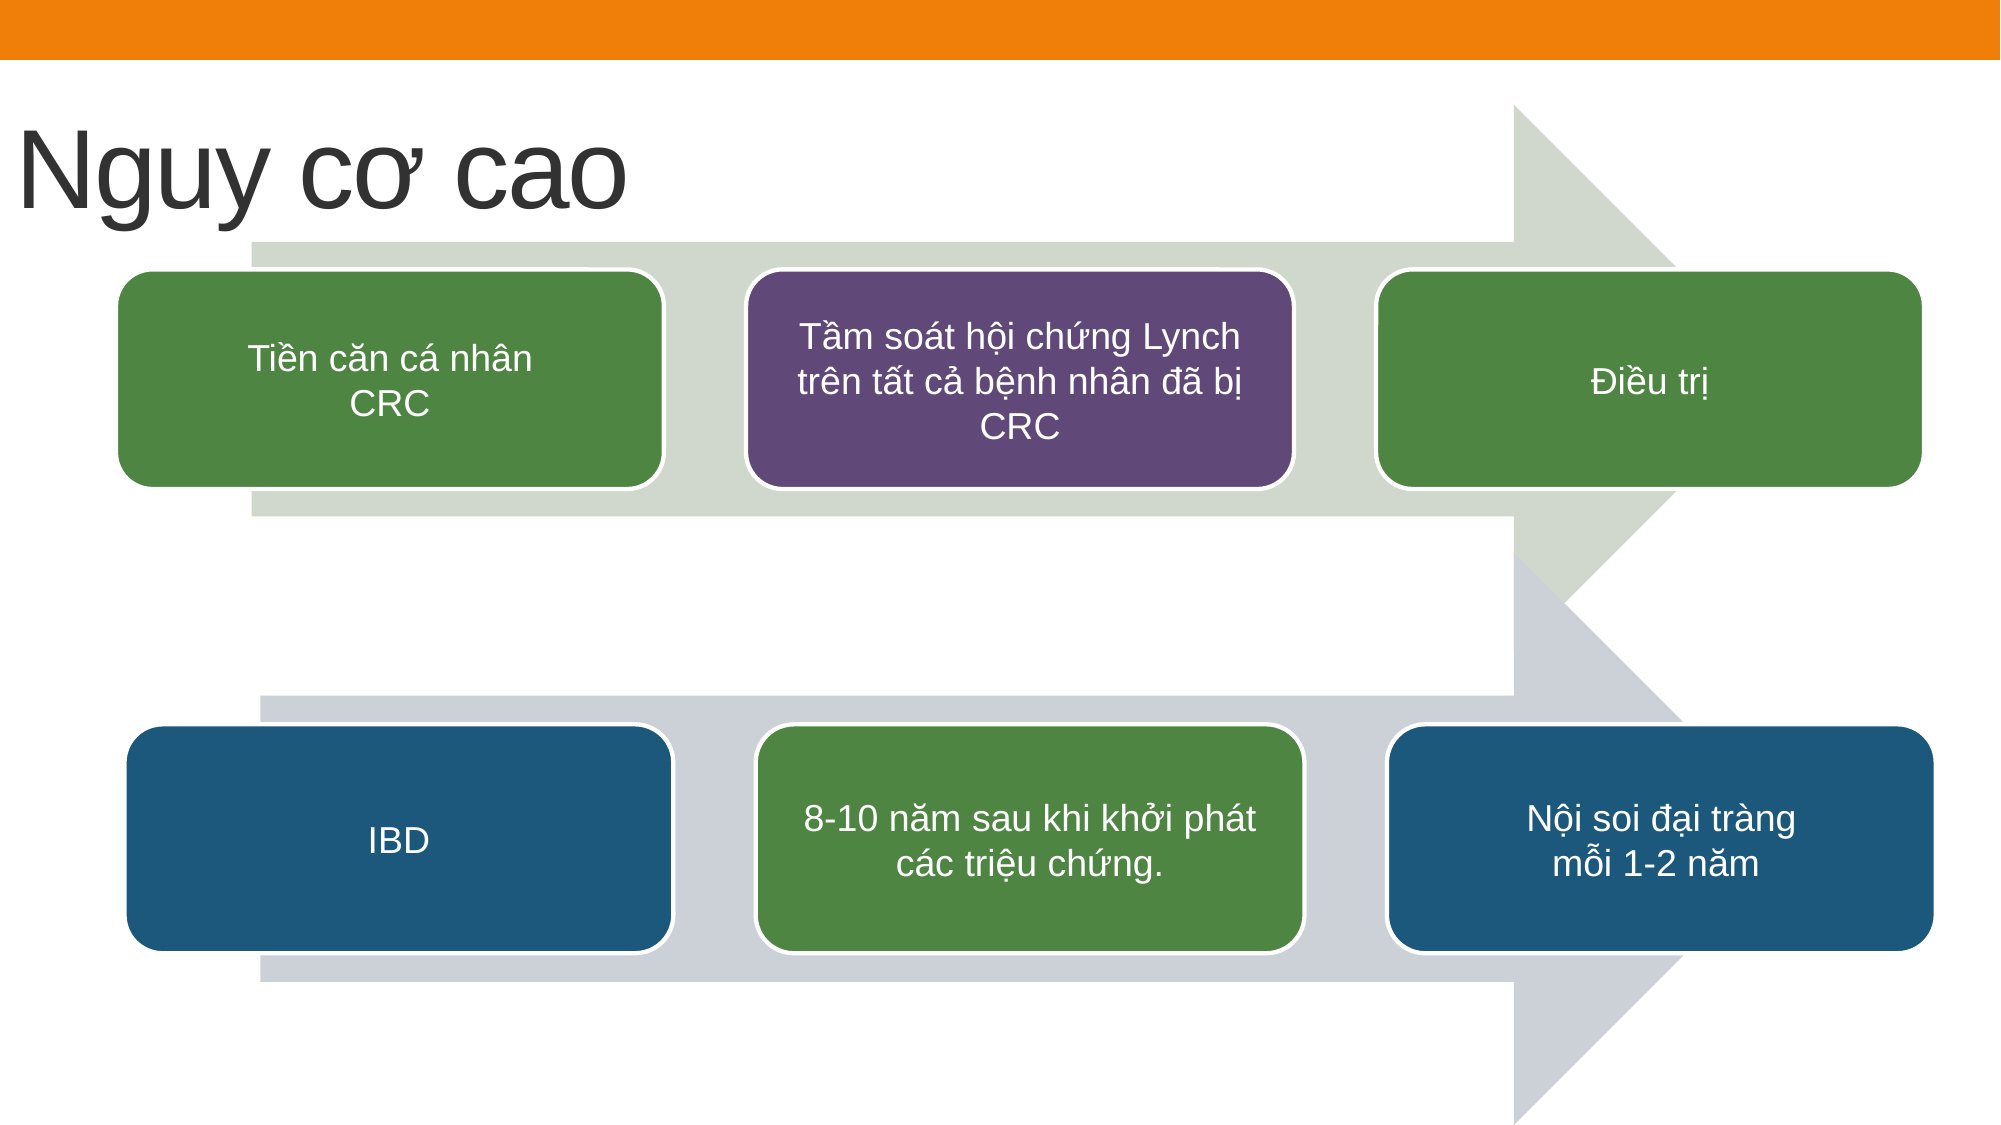

# Nguy cơ cao
Tầm soát hội chứng Lynch trên tất cả bệnh nhân đã bị CRC
Điều trị
Tiền căn cá nhân
CRC
IBD
8-10 năm sau khi khởi phát các triệu chứng.
Nội soi đại tràng
mỗi 1-2 năm